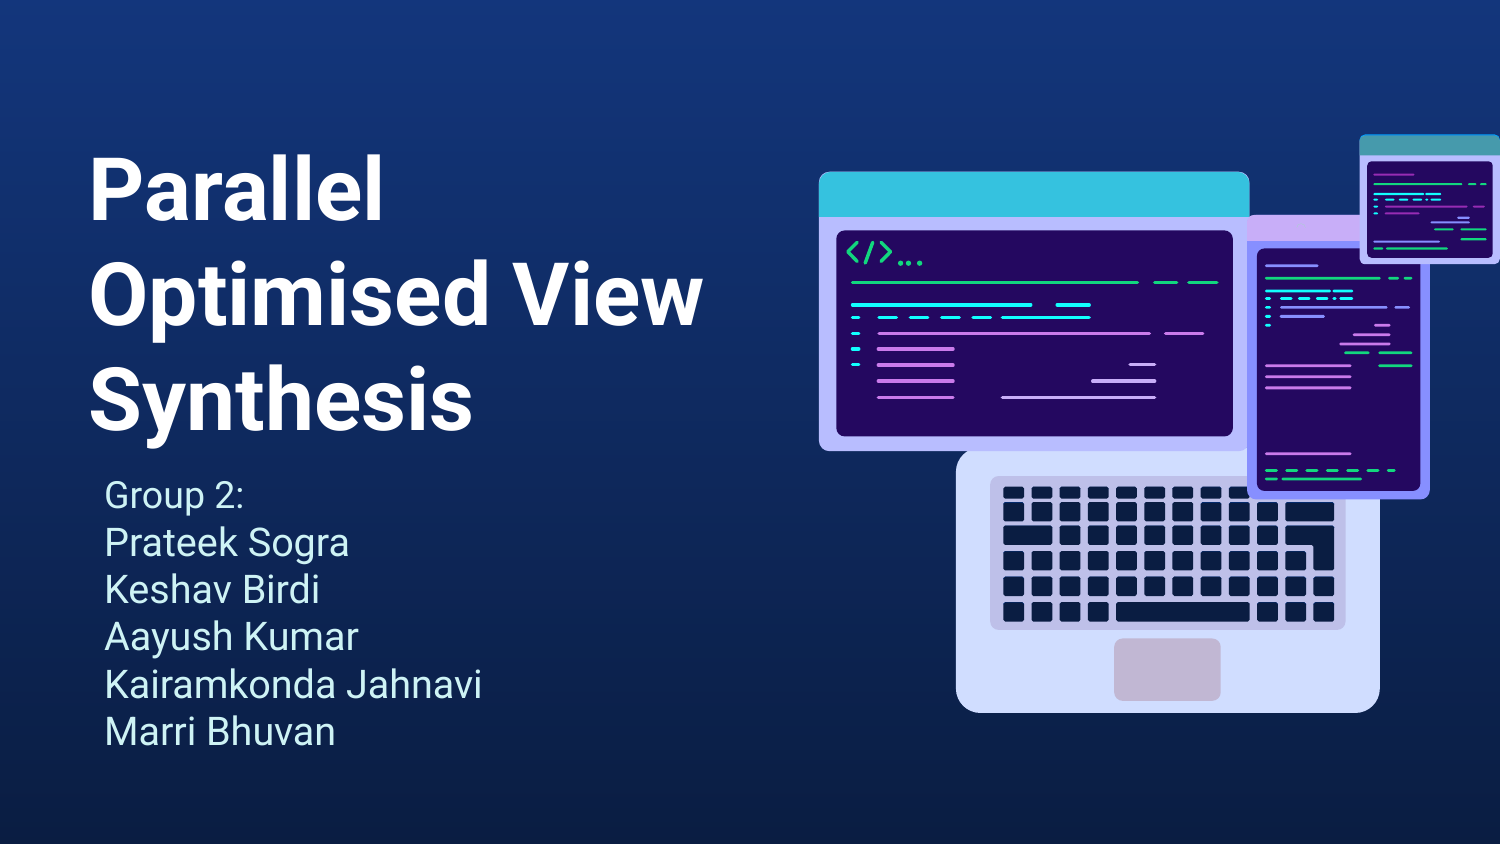

# Parallel Optimised View Synthesis

Group 2:
Prateek Sogra
Keshav Birdi
Aayush Kumar
Kairamkonda Jahnavi
Marri Bhuvan